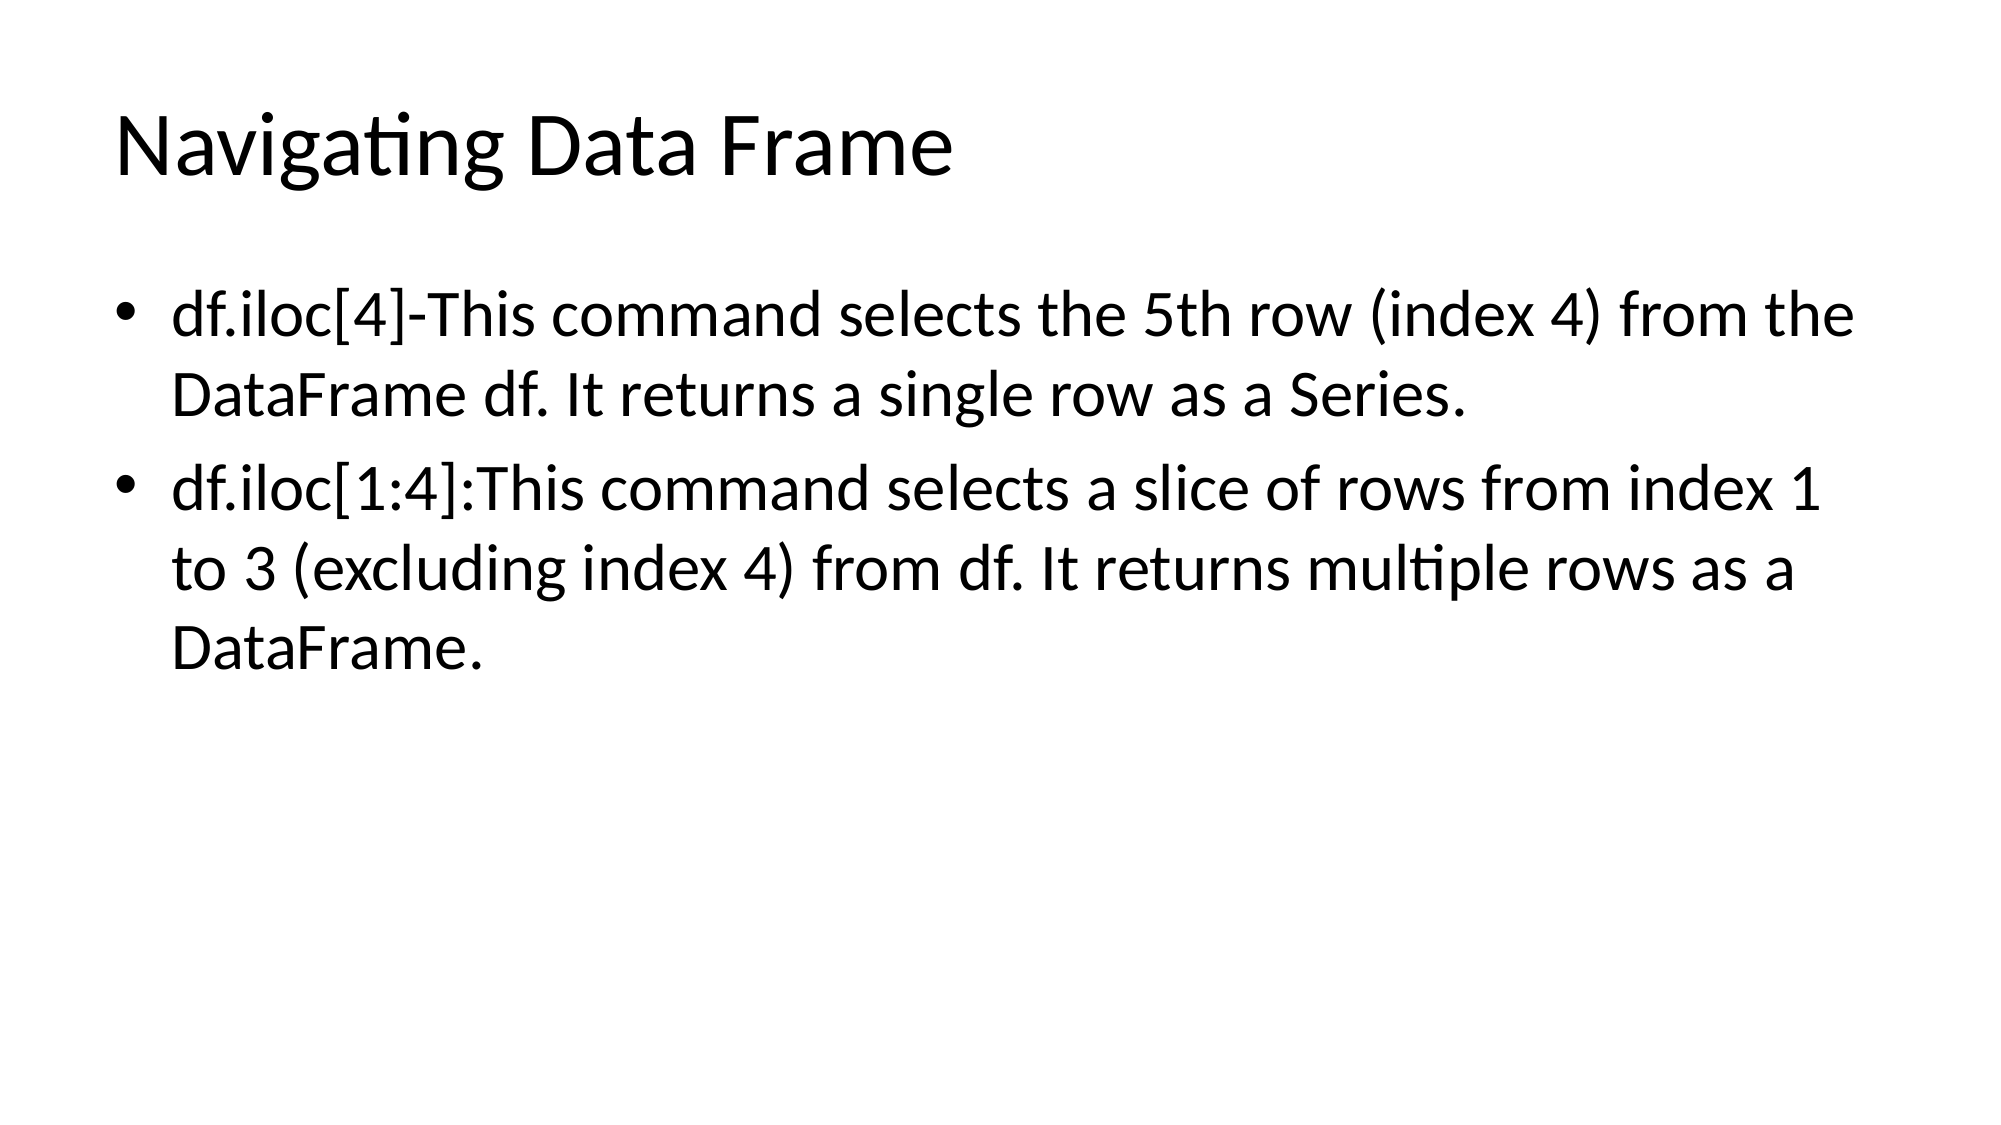

# Navigating Data Frame
df.iloc[4]-This command selects the 5th row (index 4) from the DataFrame df. It returns a single row as a Series.
df.iloc[1:4]:This command selects a slice of rows from index 1 to 3 (excluding index 4) from df. It returns multiple rows as a DataFrame.